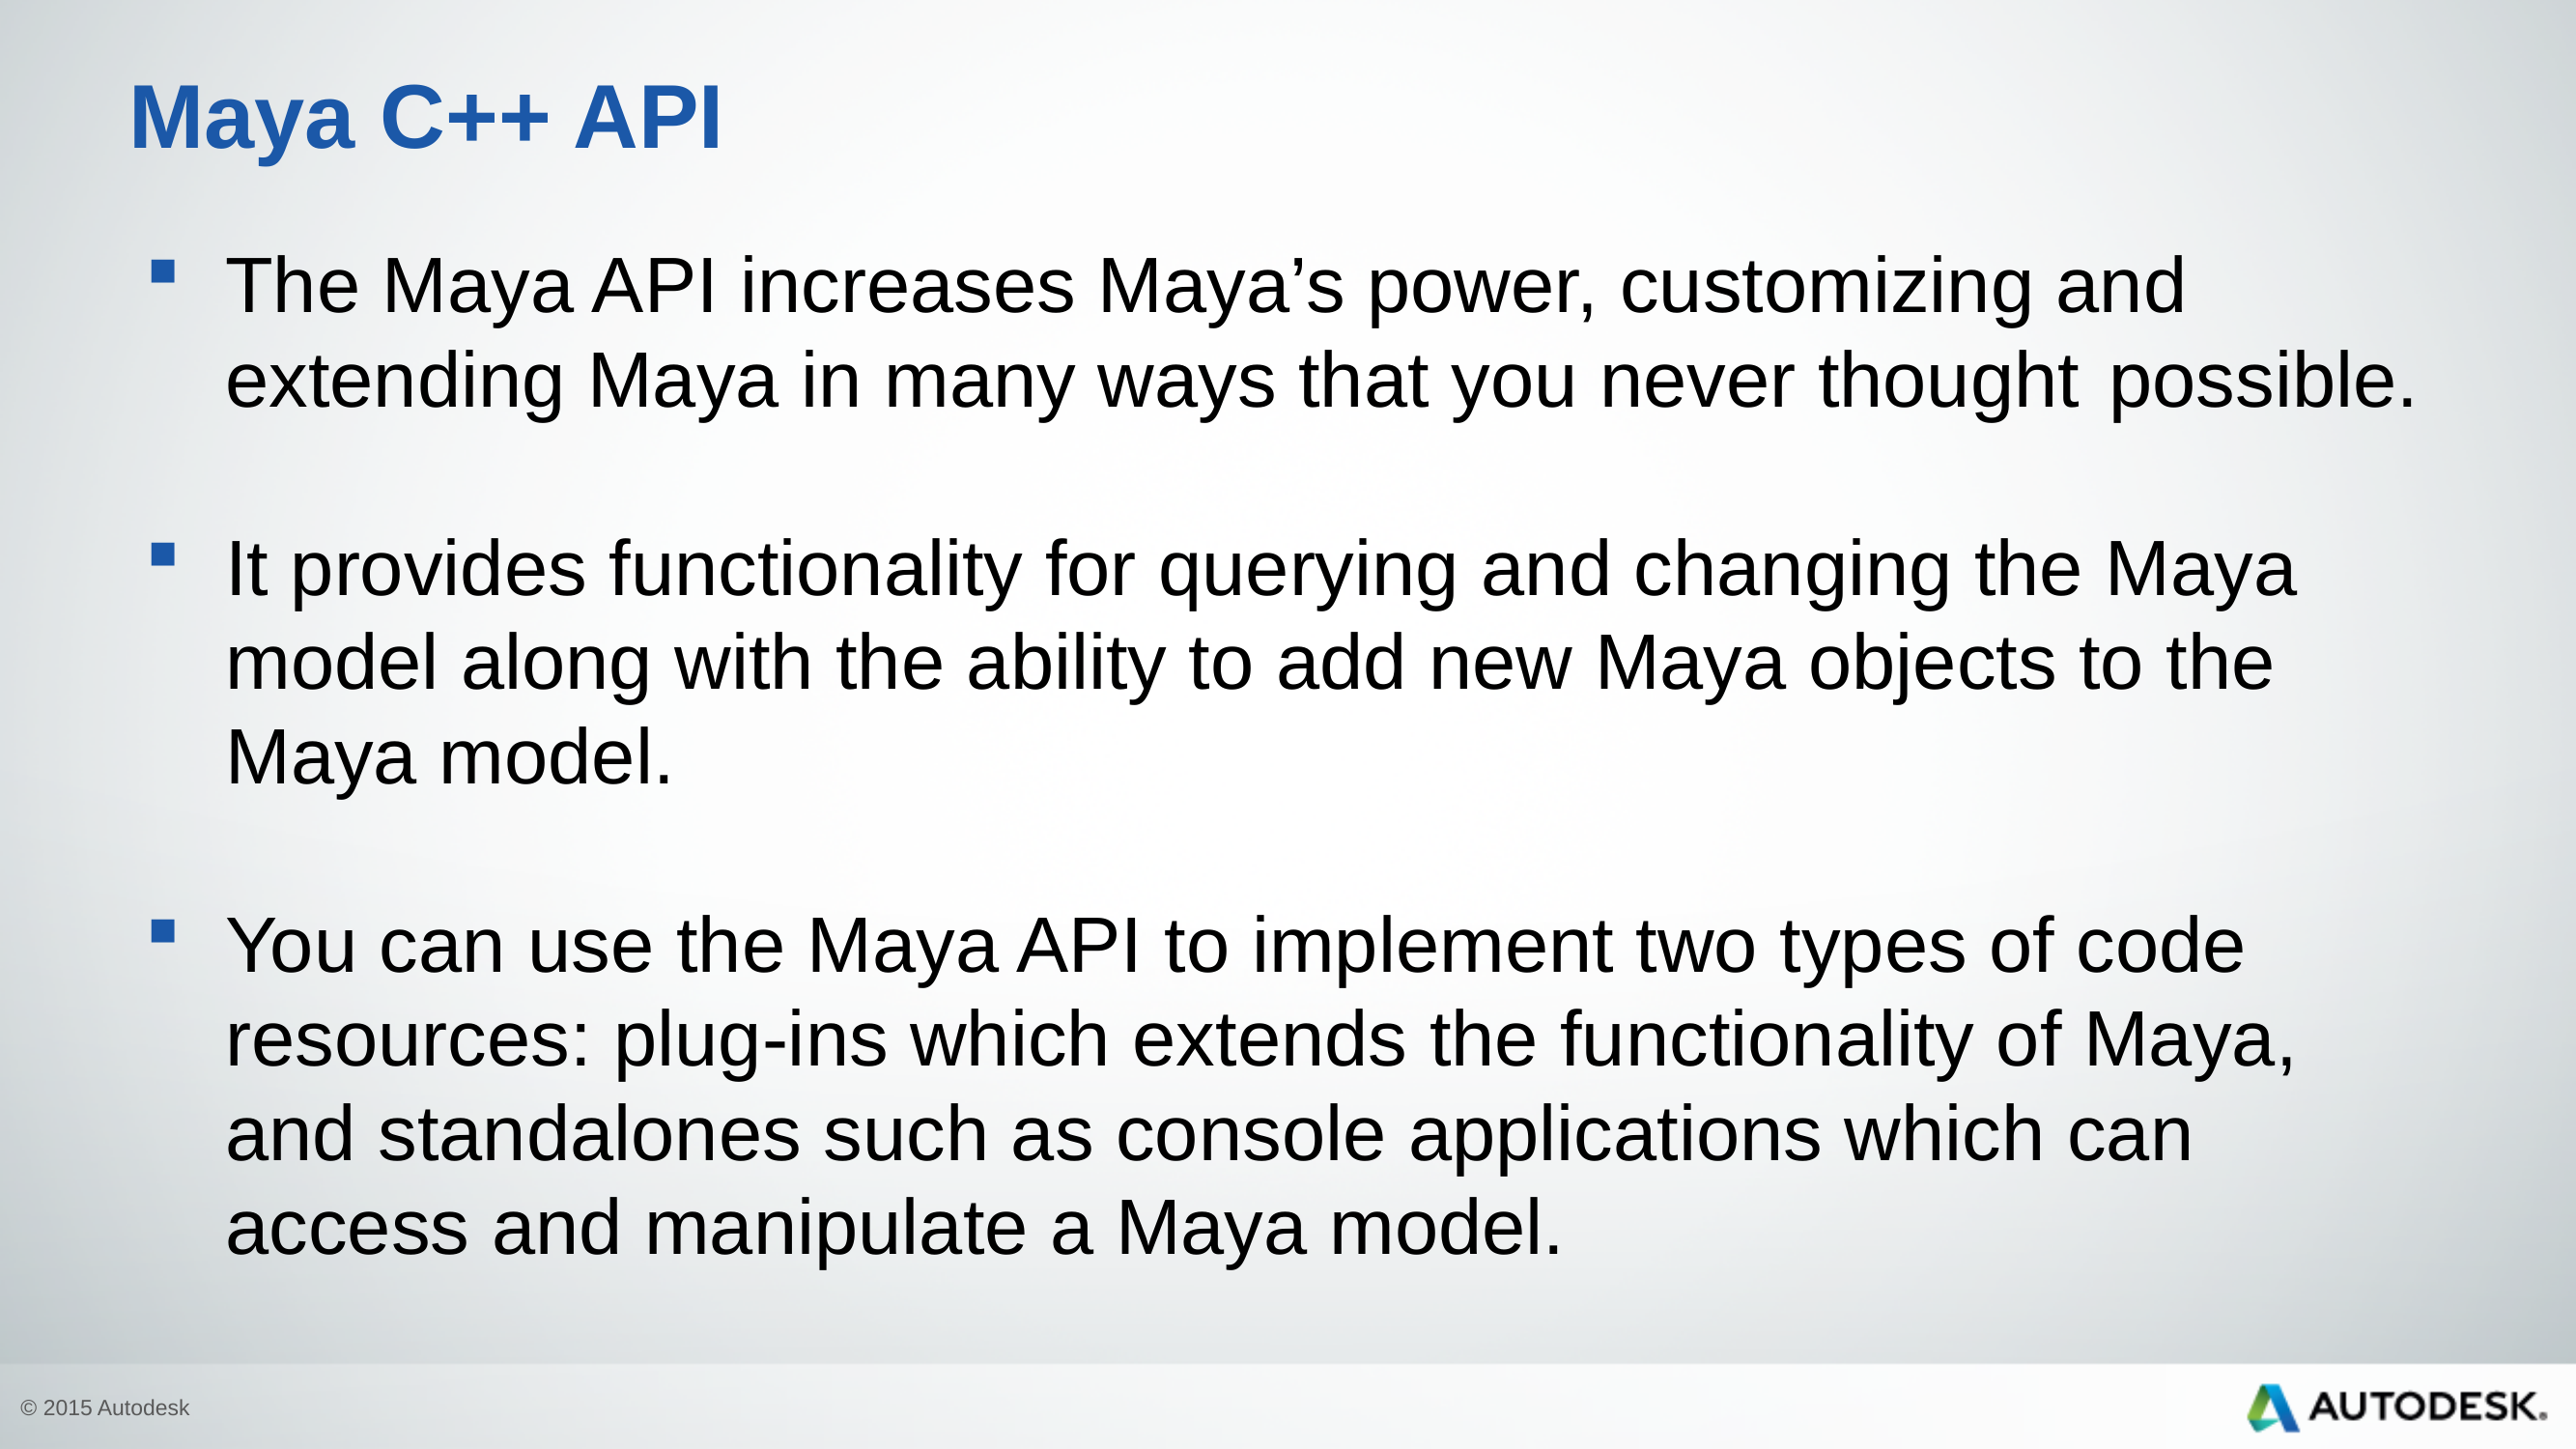

# Maya C++ API
The Maya API increases Maya’s power, customizing and	extending Maya in many ways that you never thought	possible.

It provides functionality for querying and changing the Maya model along with the ability to add new Maya objects to the Maya model.

You can use the Maya API to implement two types of code resources: plug-ins which extends the functionality of Maya, and standalones such as console applications which can access and manipulate a Maya model.